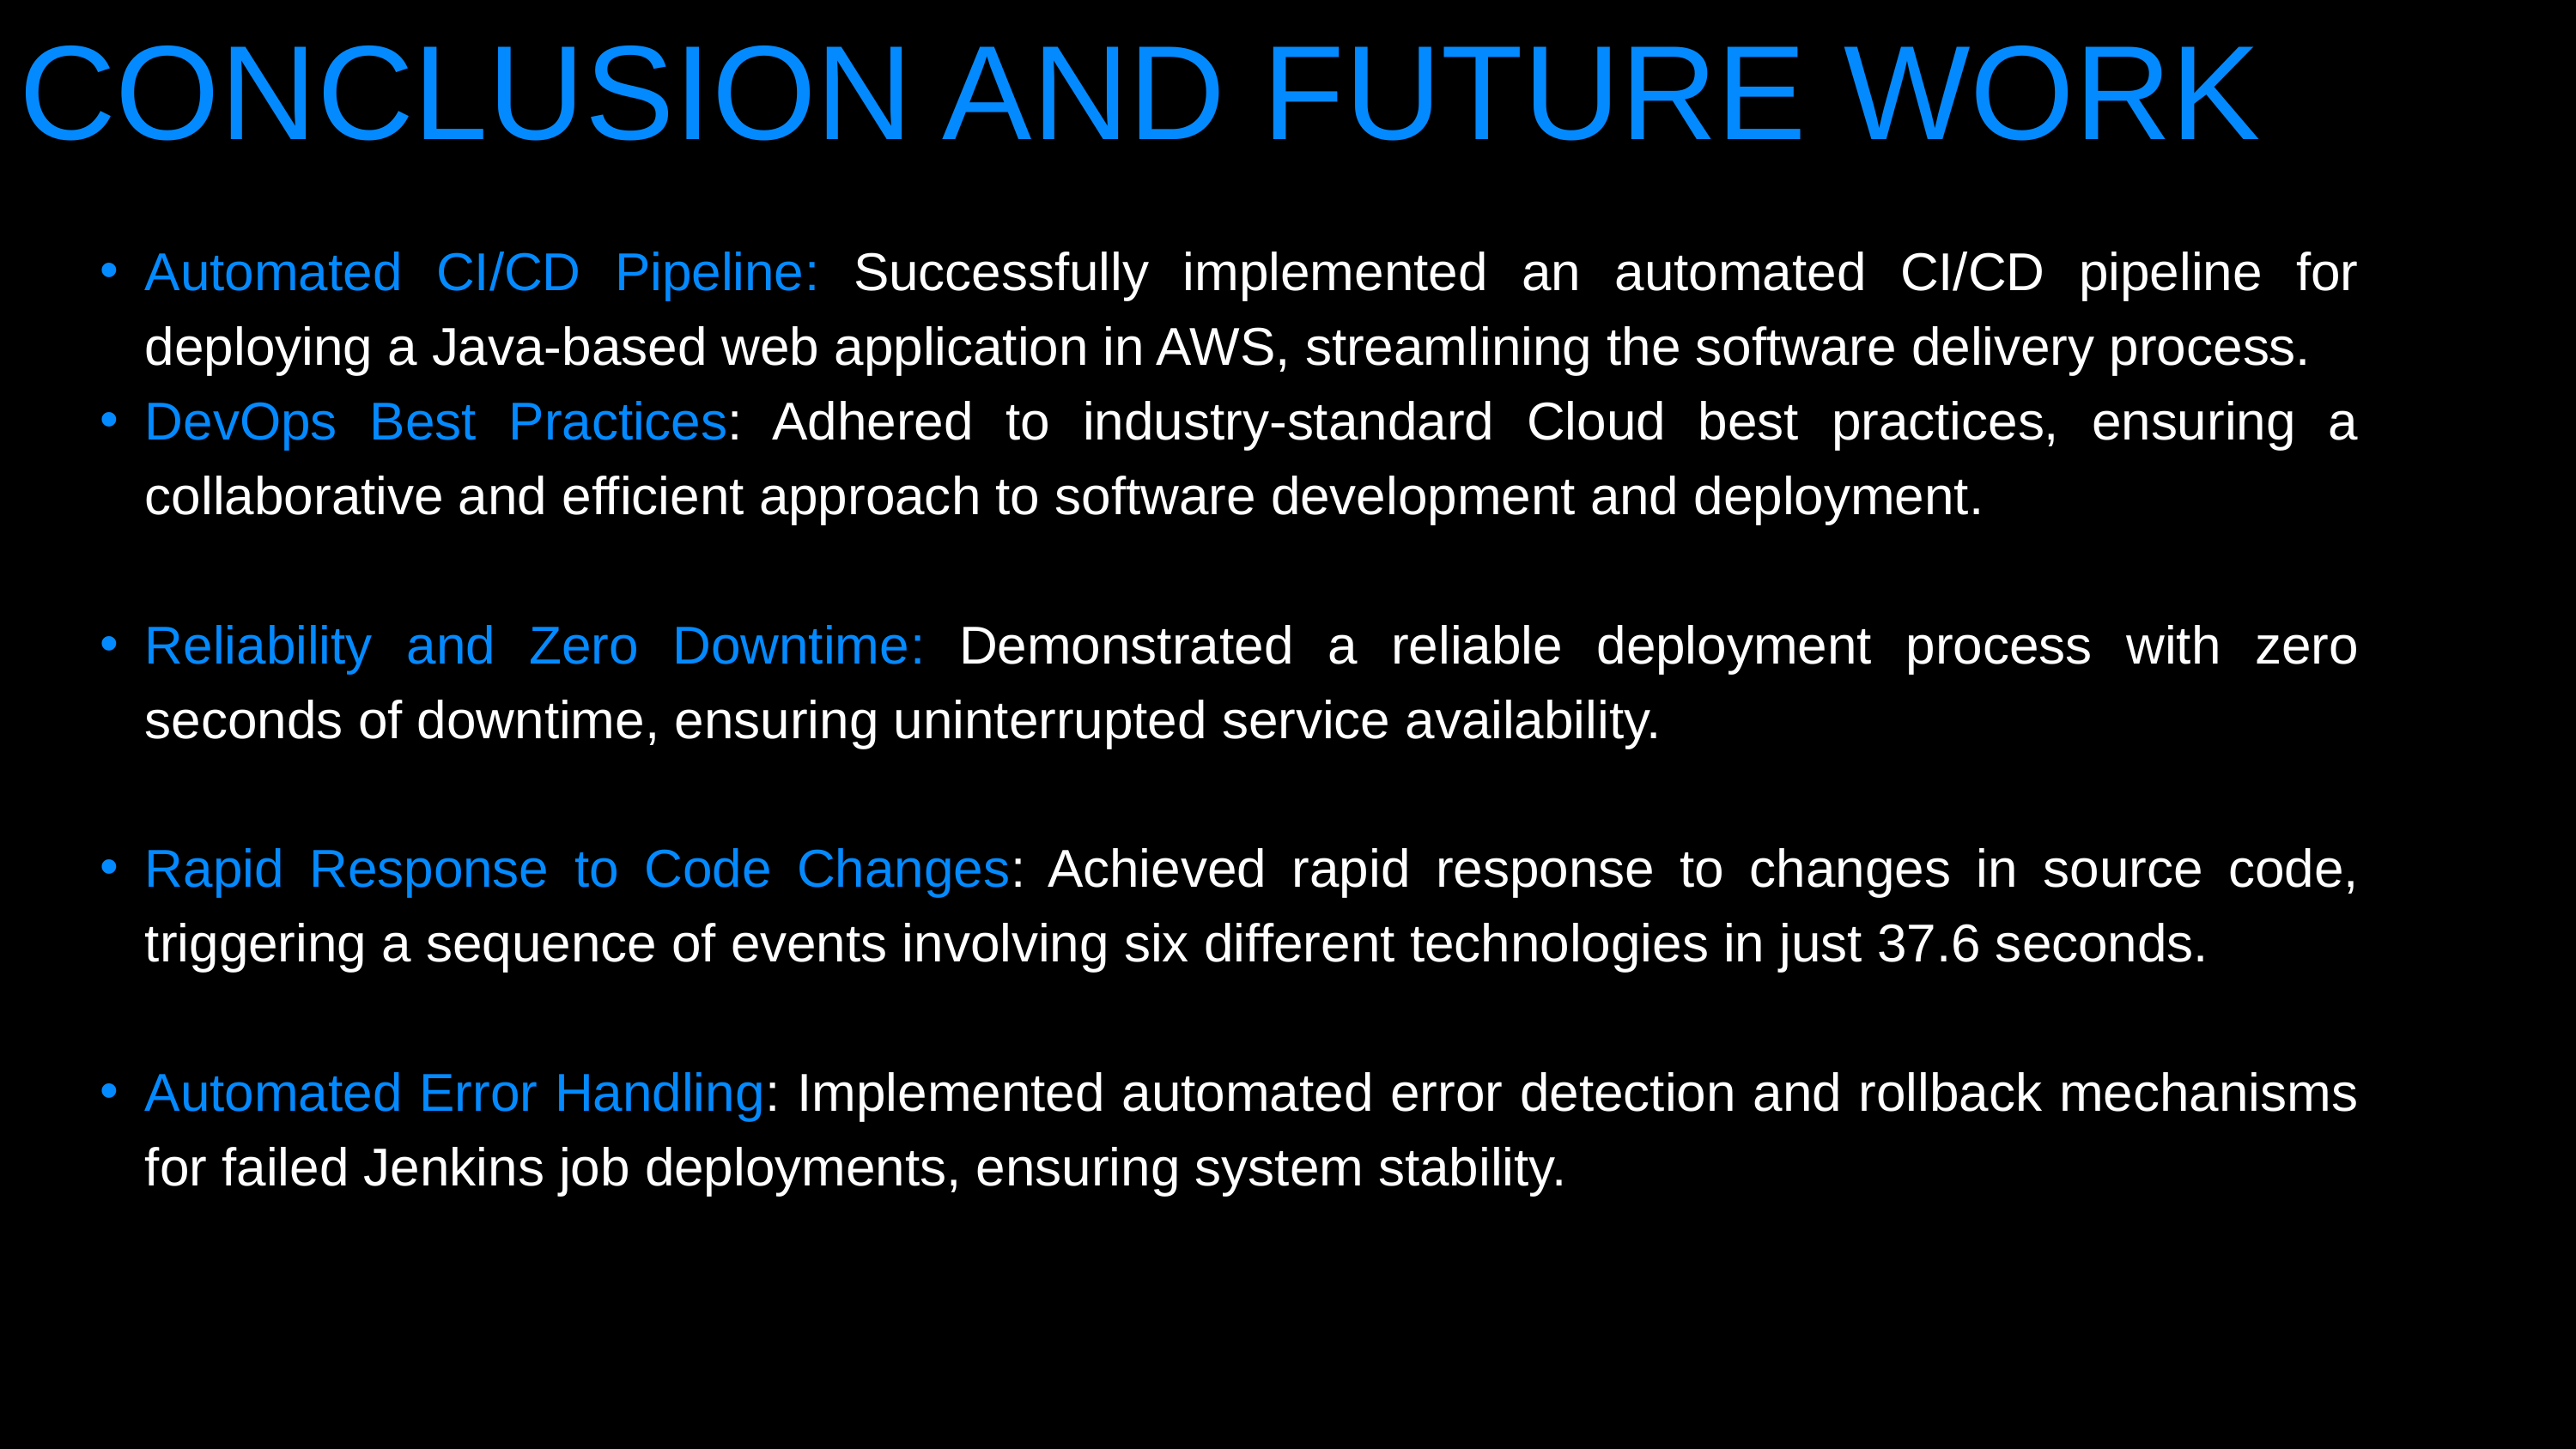

CONCLUSION AND FUTURE WORK
Automated CI/CD Pipeline: Successfully implemented an automated CI/CD pipeline for deploying a Java-based web application in AWS, streamlining the software delivery process.
DevOps Best Practices: Adhered to industry-standard Cloud best practices, ensuring a collaborative and efficient approach to software development and deployment.

Reliability and Zero Downtime: Demonstrated a reliable deployment process with zero seconds of downtime, ensuring uninterrupted service availability.

Rapid Response to Code Changes: Achieved rapid response to changes in source code, triggering a sequence of events involving six different technologies in just 37.6 seconds.

Automated Error Handling: Implemented automated error detection and rollback mechanisms for failed Jenkins job deployments, ensuring system stability.